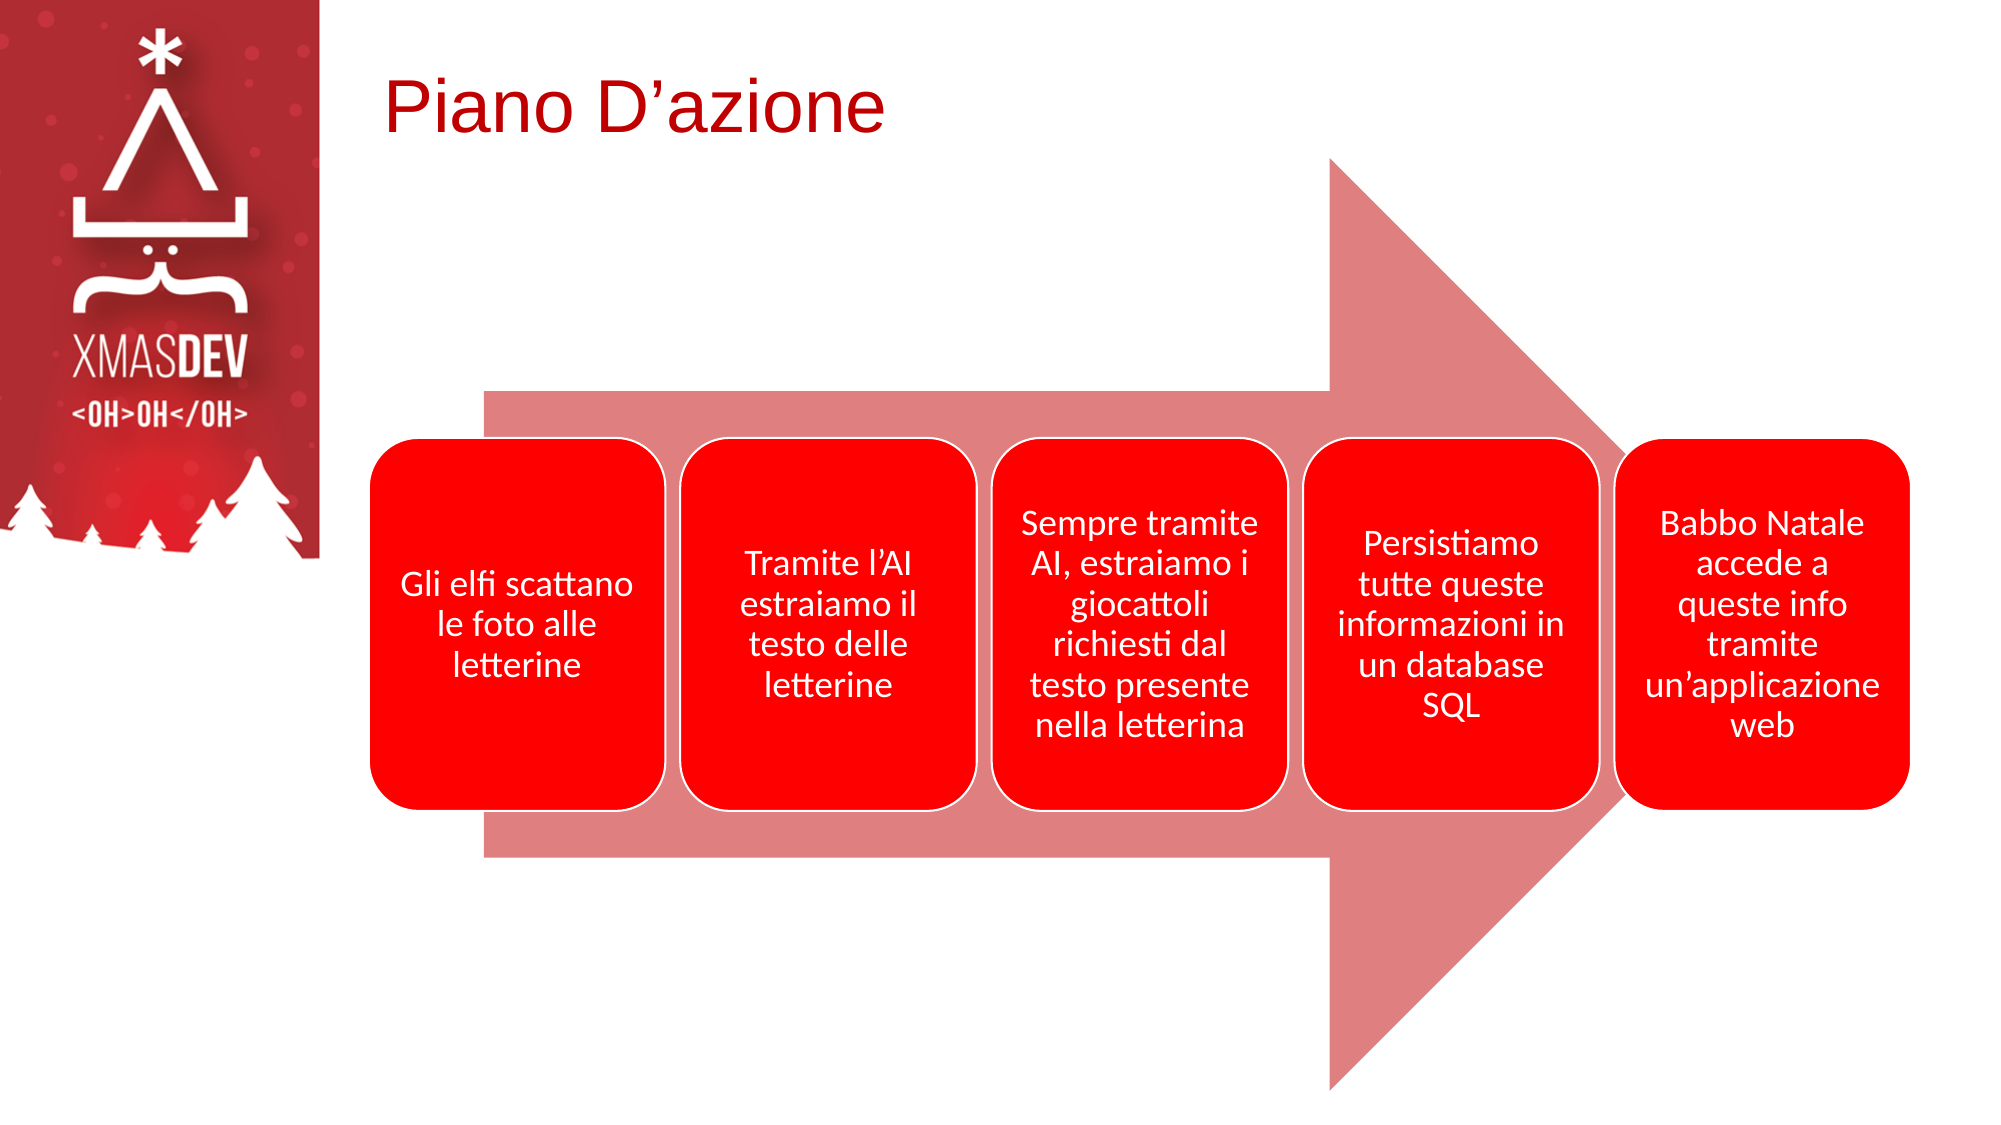

# Piano D’azione

Gli elfi scattano le foto alle letterine
Tramite l’AI estraiamo il testo delle letterine
Sempre tramite AI, estraiamo i giocattoli richiesti dal testo presente nella letterina
Persistiamo tutte queste informazioni in un database SQL
Babbo Natale accede a queste info tramite un’applicazione web